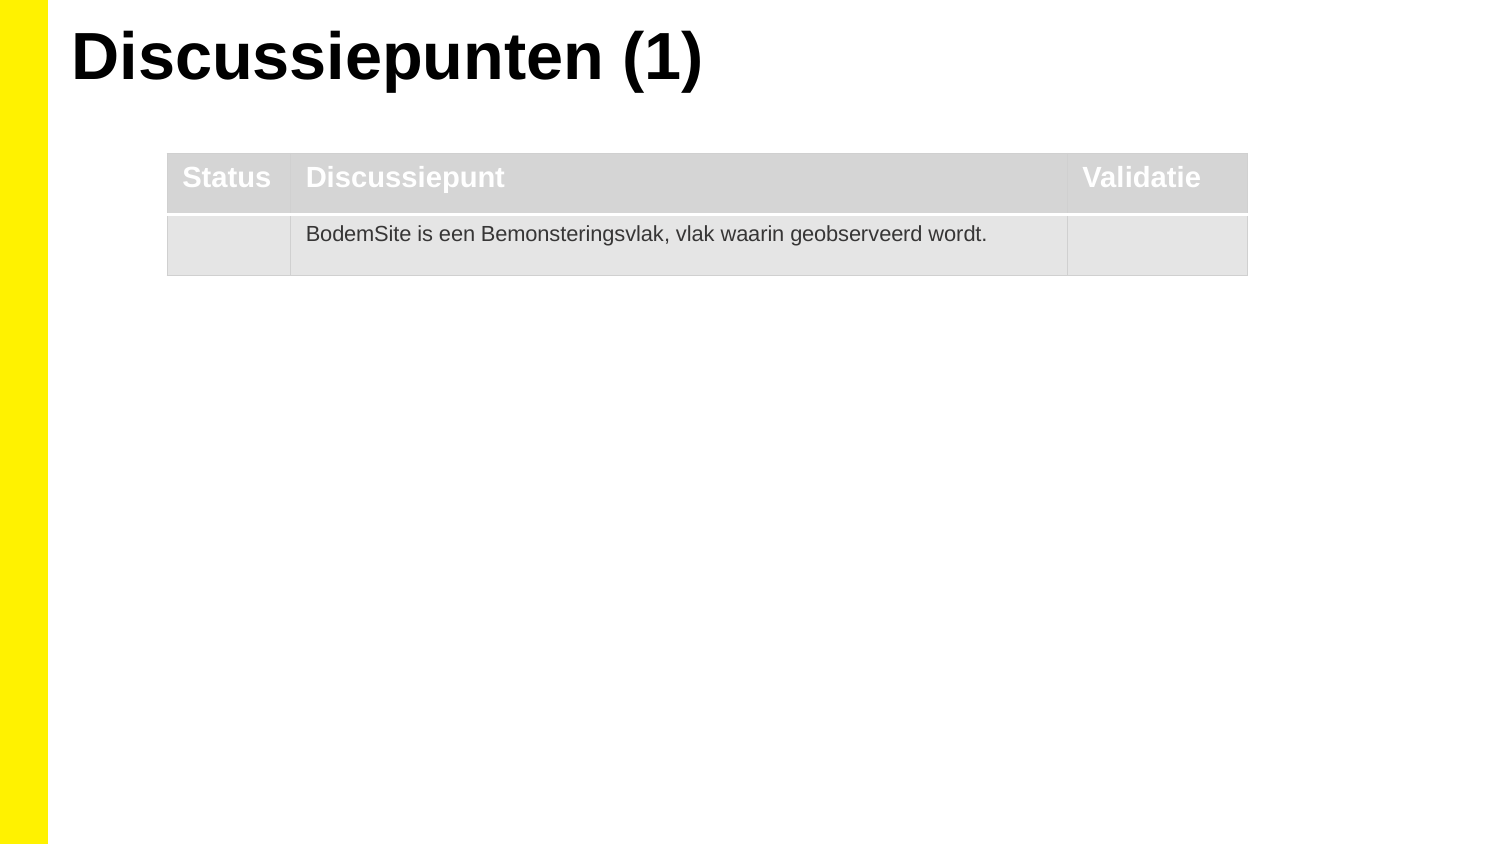

Discussiepunten (1)
| Status | Discussiepunt | Validatie |
| --- | --- | --- |
|  | BodemSite is een Bemonsteringsvlak, vlak waarin geobserveerd wordt. |  |